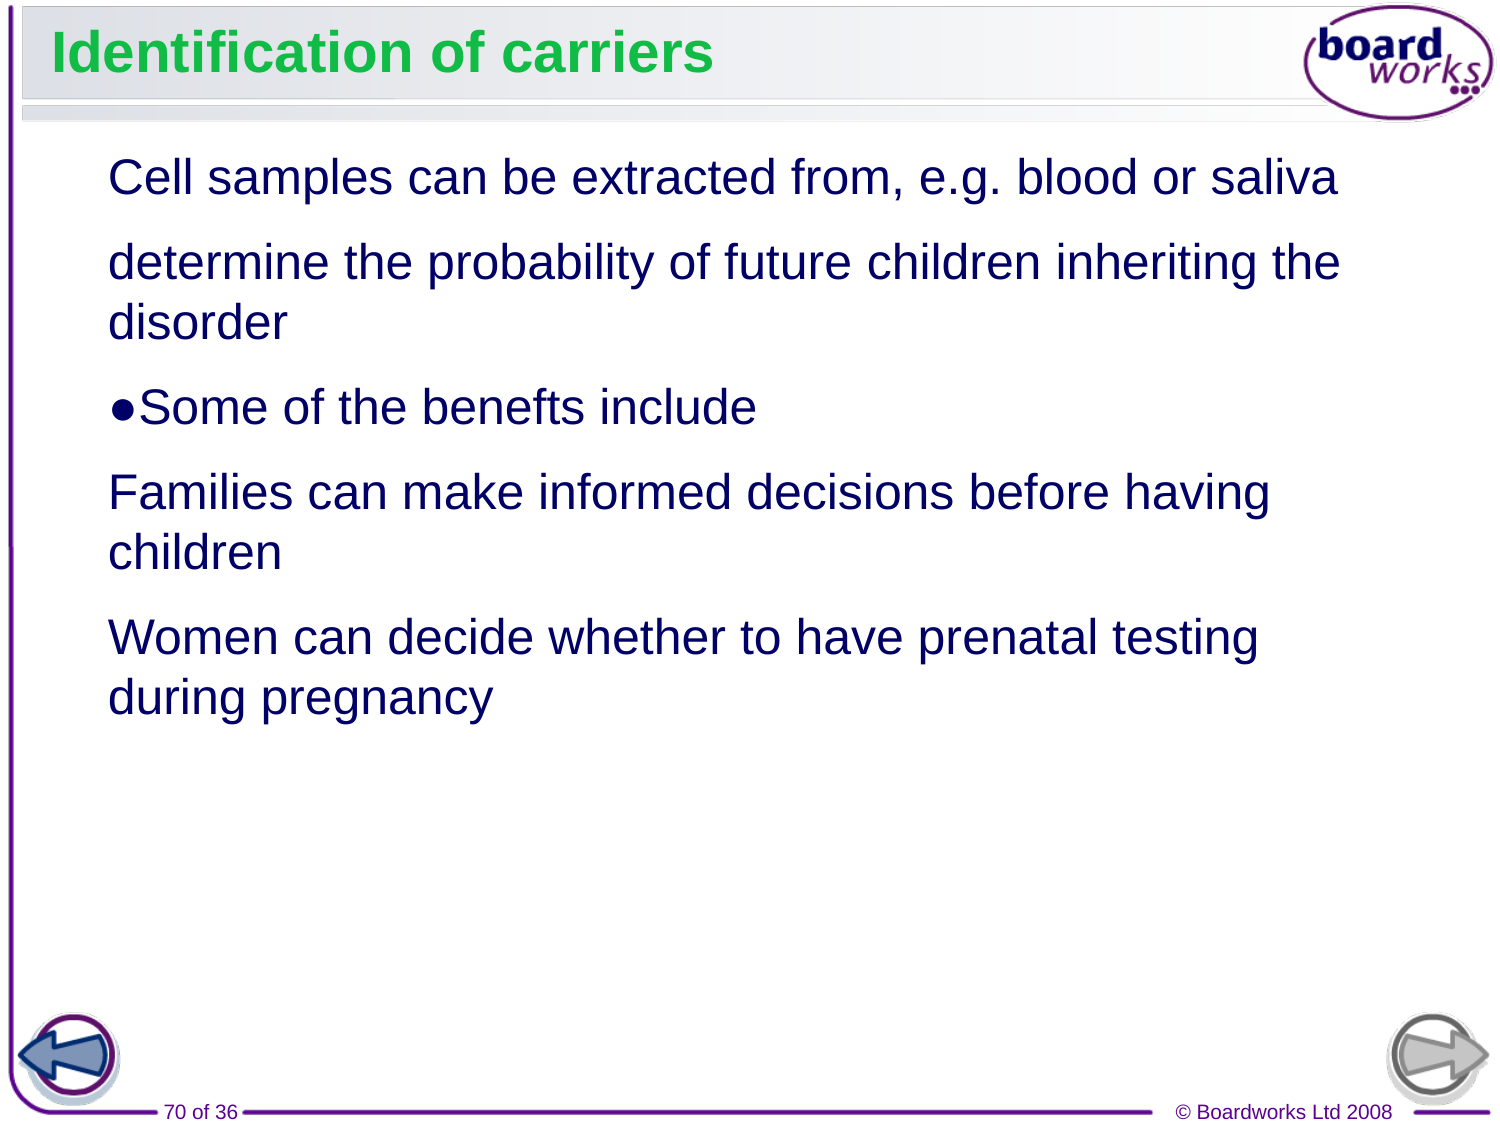

# Identification of carriers
Cell samples can be extracted from, e.g. blood or saliva
determine the probability of future children inheriting the disorder
●Some of the benefts include
Families can make informed decisions before having children
Women can decide whether to have prenatal testing during pregnancy